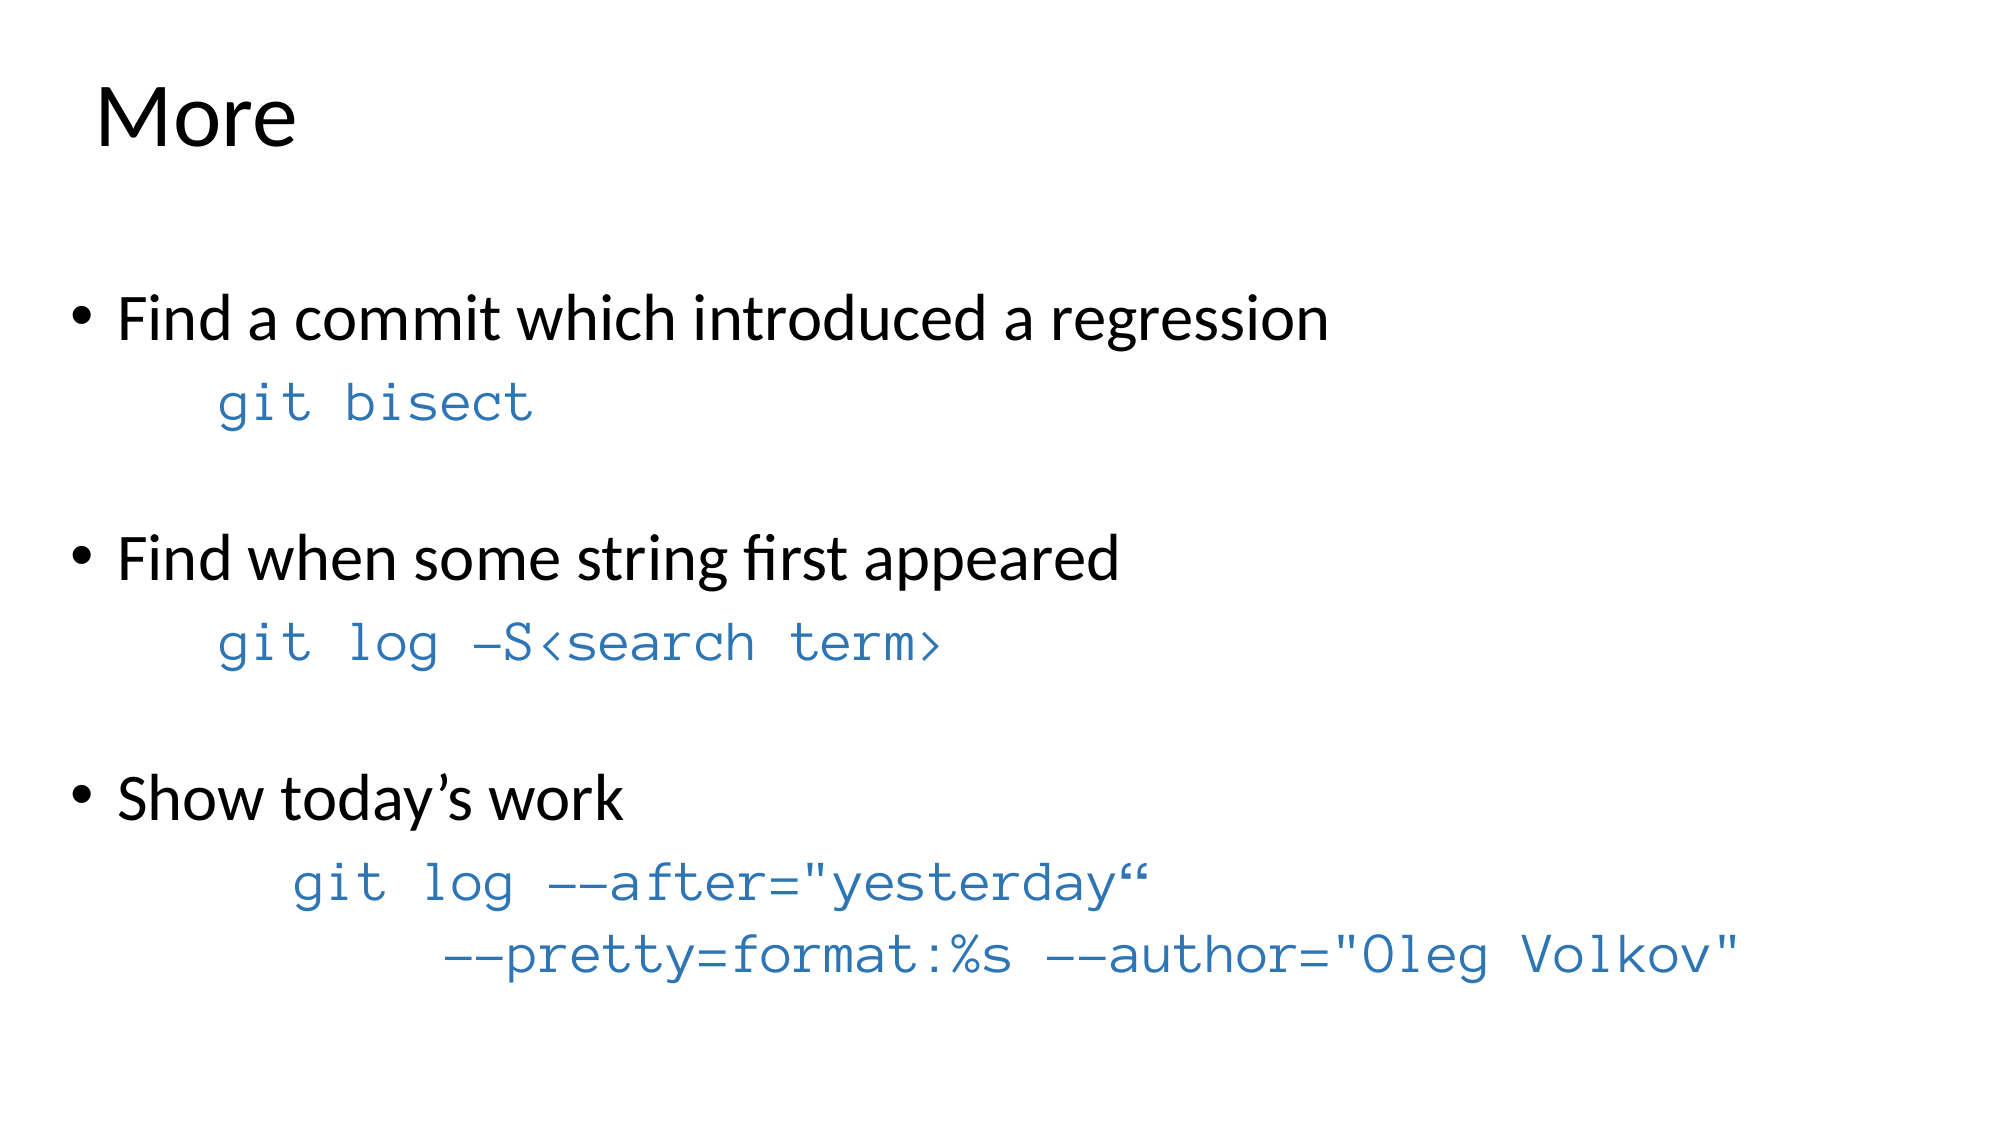

More

Find a commit which introduced a regression
	git bisect

Find when some string first appeared
	git log -S<search term>

Show today’s work
	git log --after="yesterday“
		--pretty=format:%s --author="Oleg Volkov"